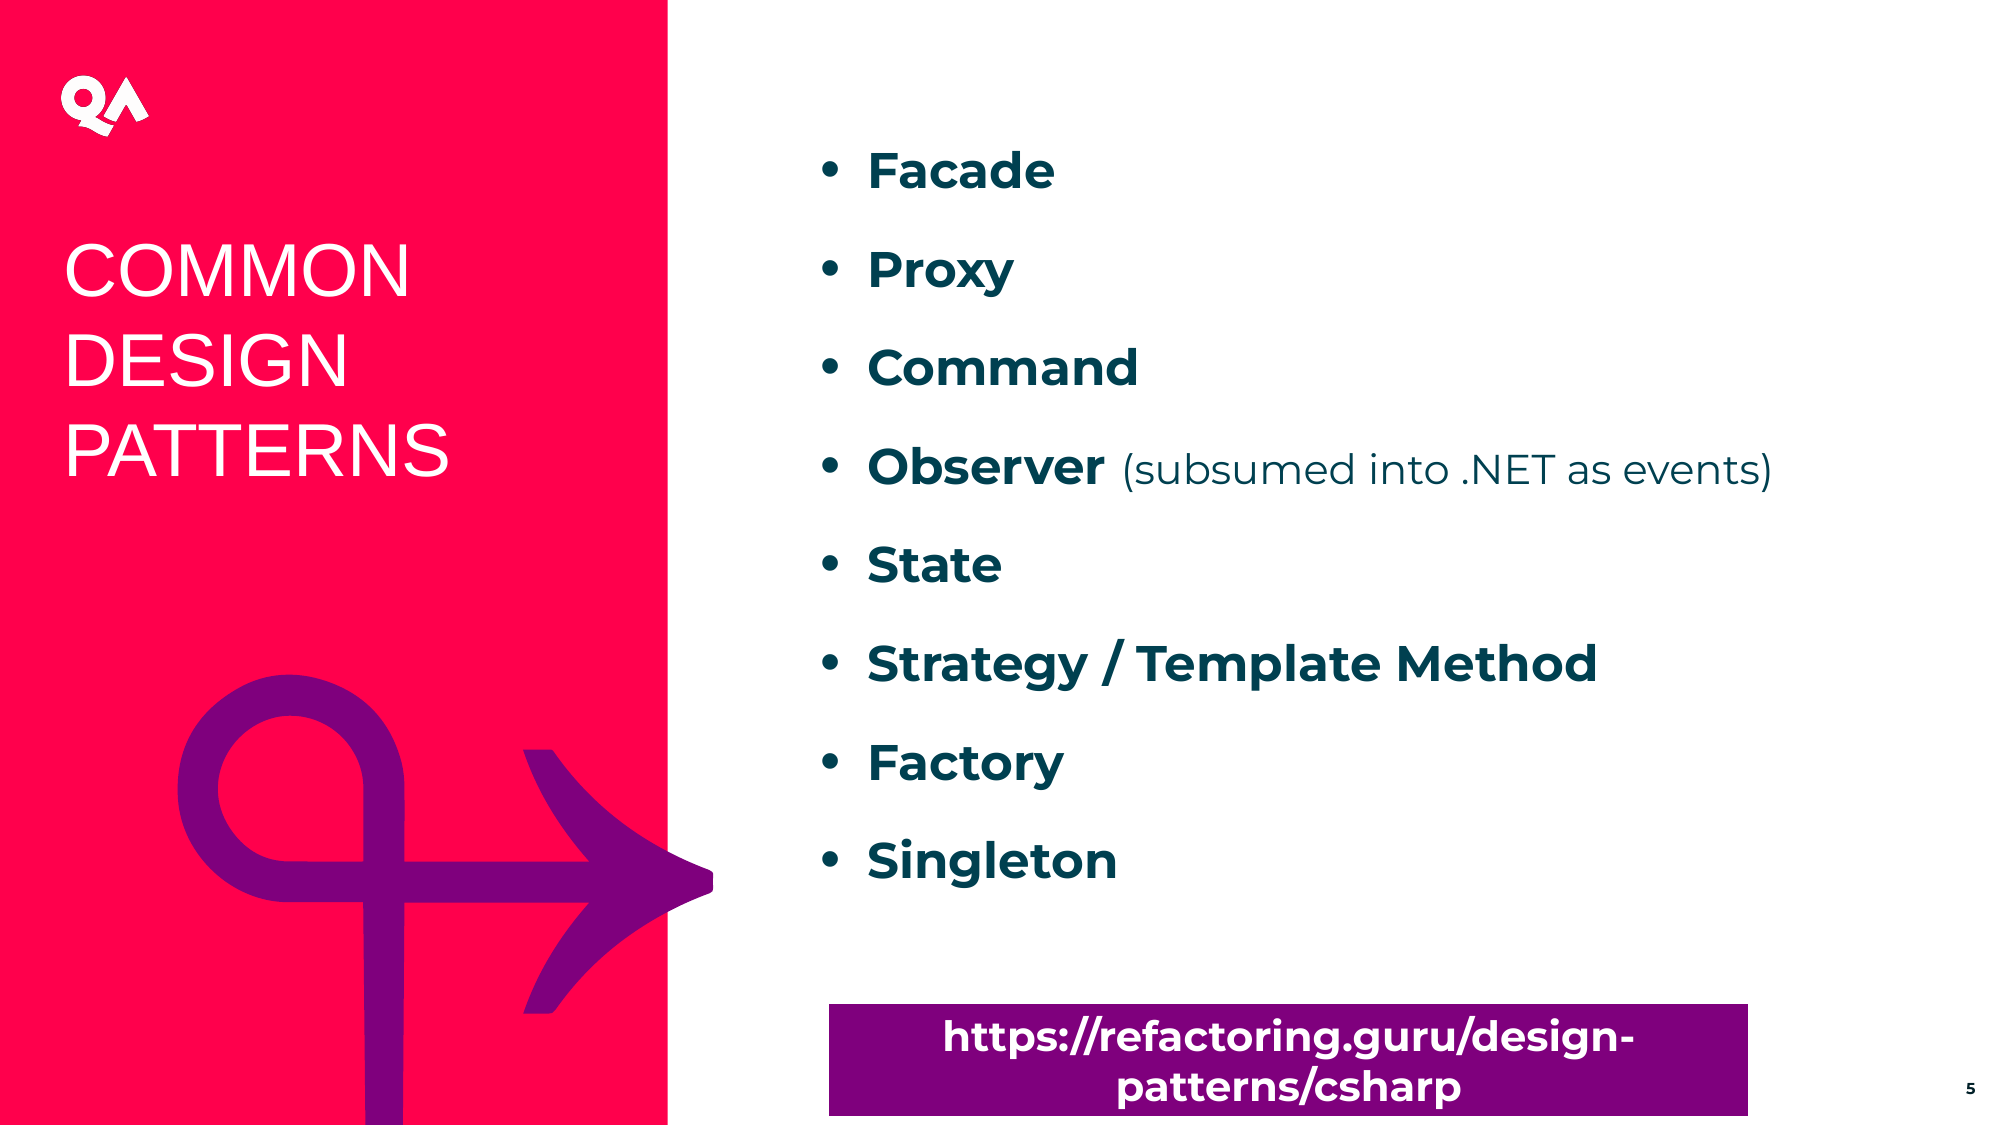

Facade
Proxy
Command
Observer (subsumed into .NET as events)
State
Strategy / Template Method
Factory
Singleton
Common Design Patterns
https://refactoring.guru/design-patterns/csharp
5